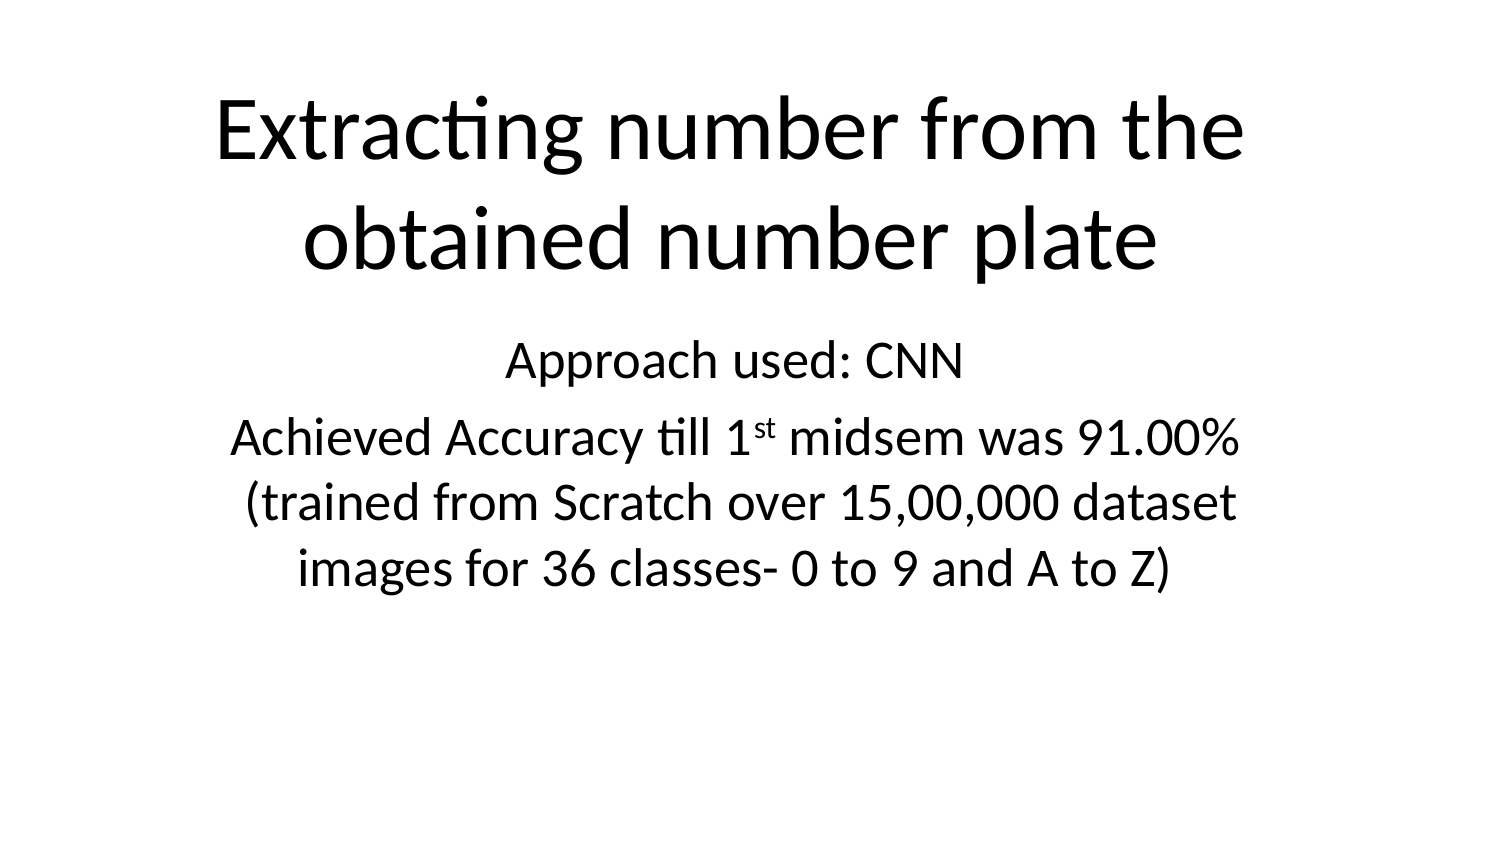

Extracting number from the obtained number plate
Approach used: CNN
Achieved Accuracy till 1st midsem was 91.00%  (trained from Scratch over 15,00,000 dataset images for 36 classes- 0 to 9 and A to Z)